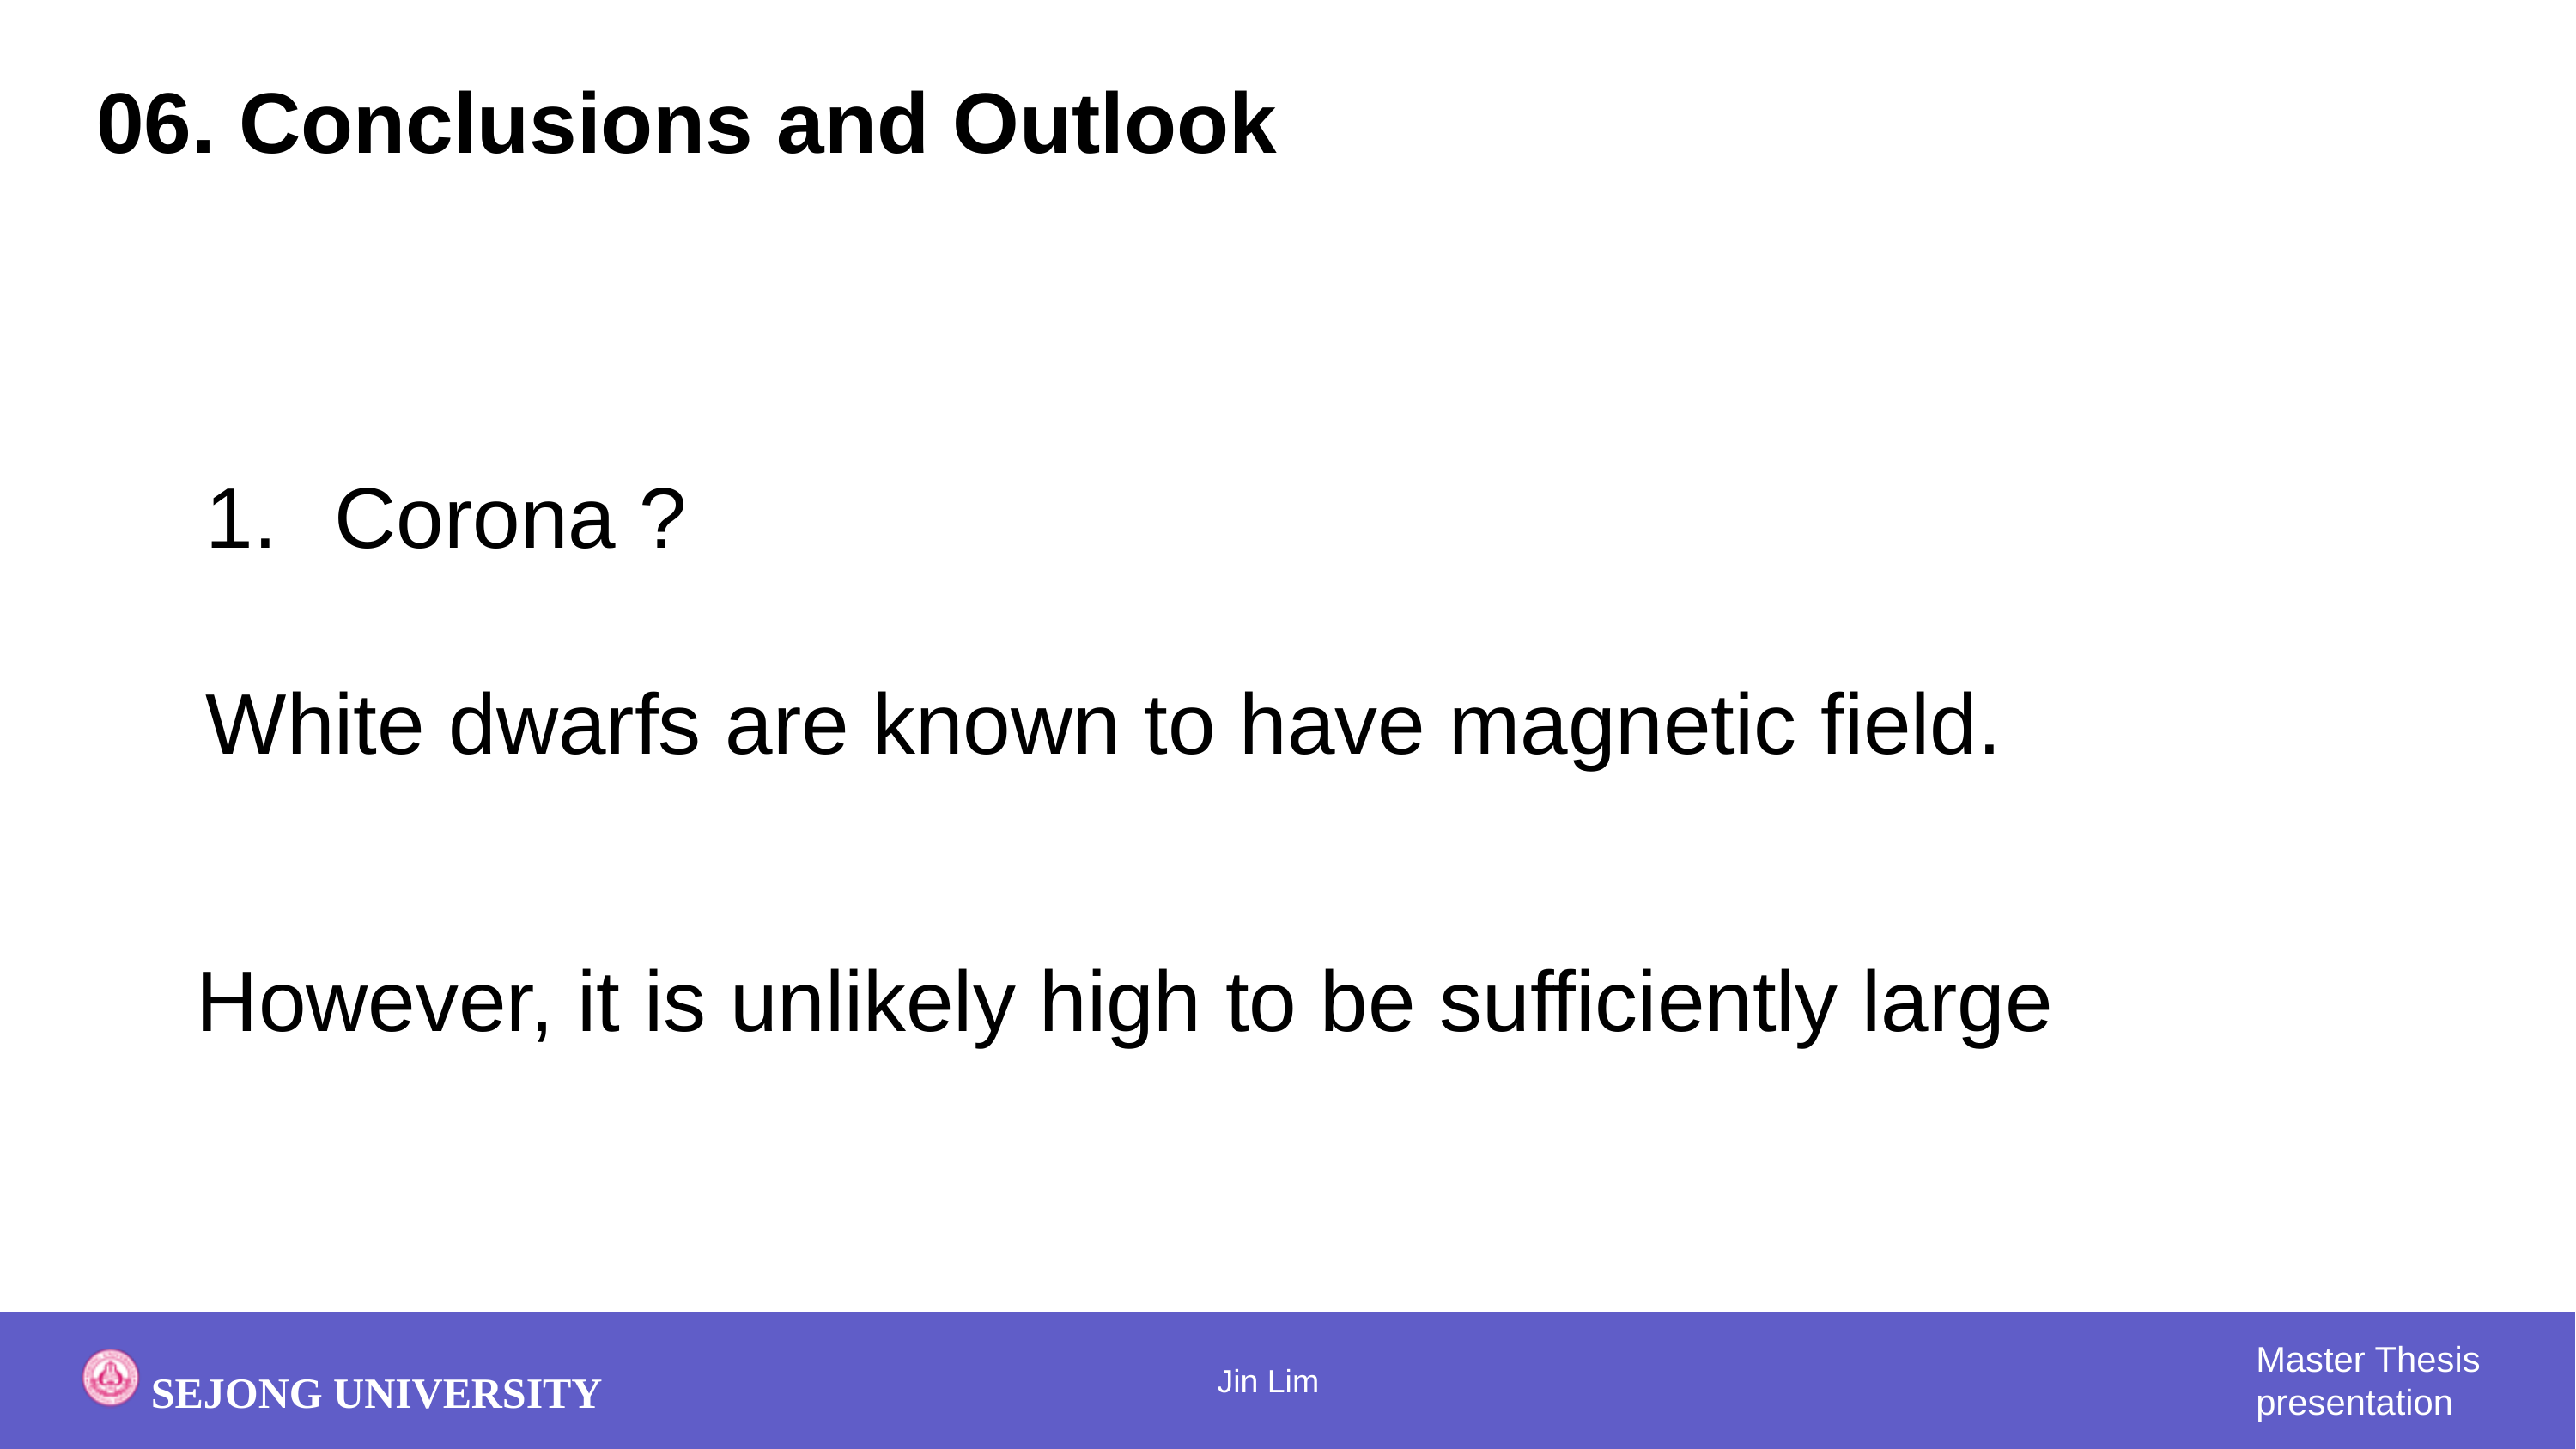

06. Conclusions and Outlook
Corona ?

White dwarfs are known to have magnetic field.

However, it is unlikely high to be sufficiently large